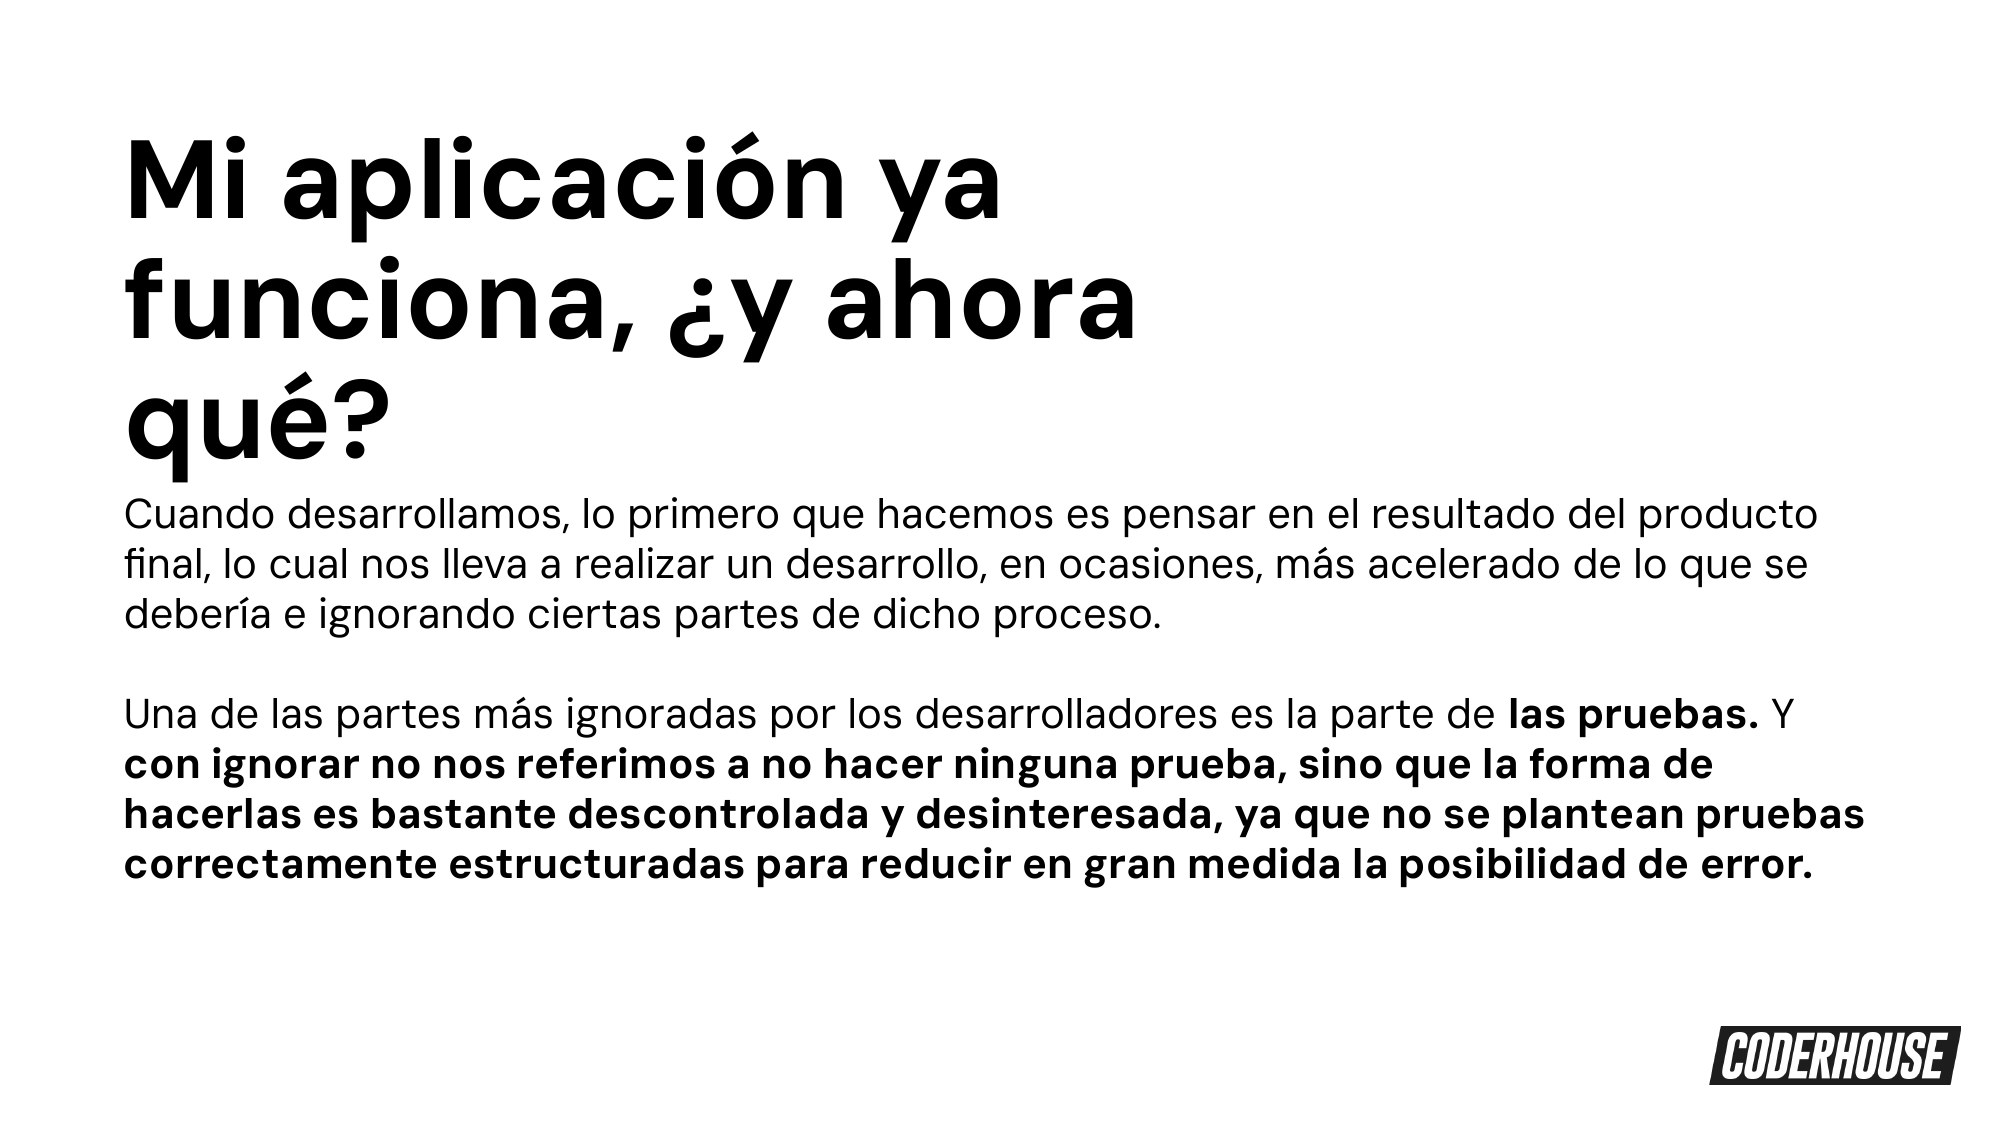

Mi aplicación ya funciona, ¿y ahora qué?
Cuando desarrollamos, lo primero que hacemos es pensar en el resultado del producto final, lo cual nos lleva a realizar un desarrollo, en ocasiones, más acelerado de lo que se debería e ignorando ciertas partes de dicho proceso.

Una de las partes más ignoradas por los desarrolladores es la parte de las pruebas. Y con ignorar no nos referimos a no hacer ninguna prueba, sino que la forma de hacerlas es bastante descontrolada y desinteresada, ya que no se plantean pruebas correctamente estructuradas para reducir en gran medida la posibilidad de error.